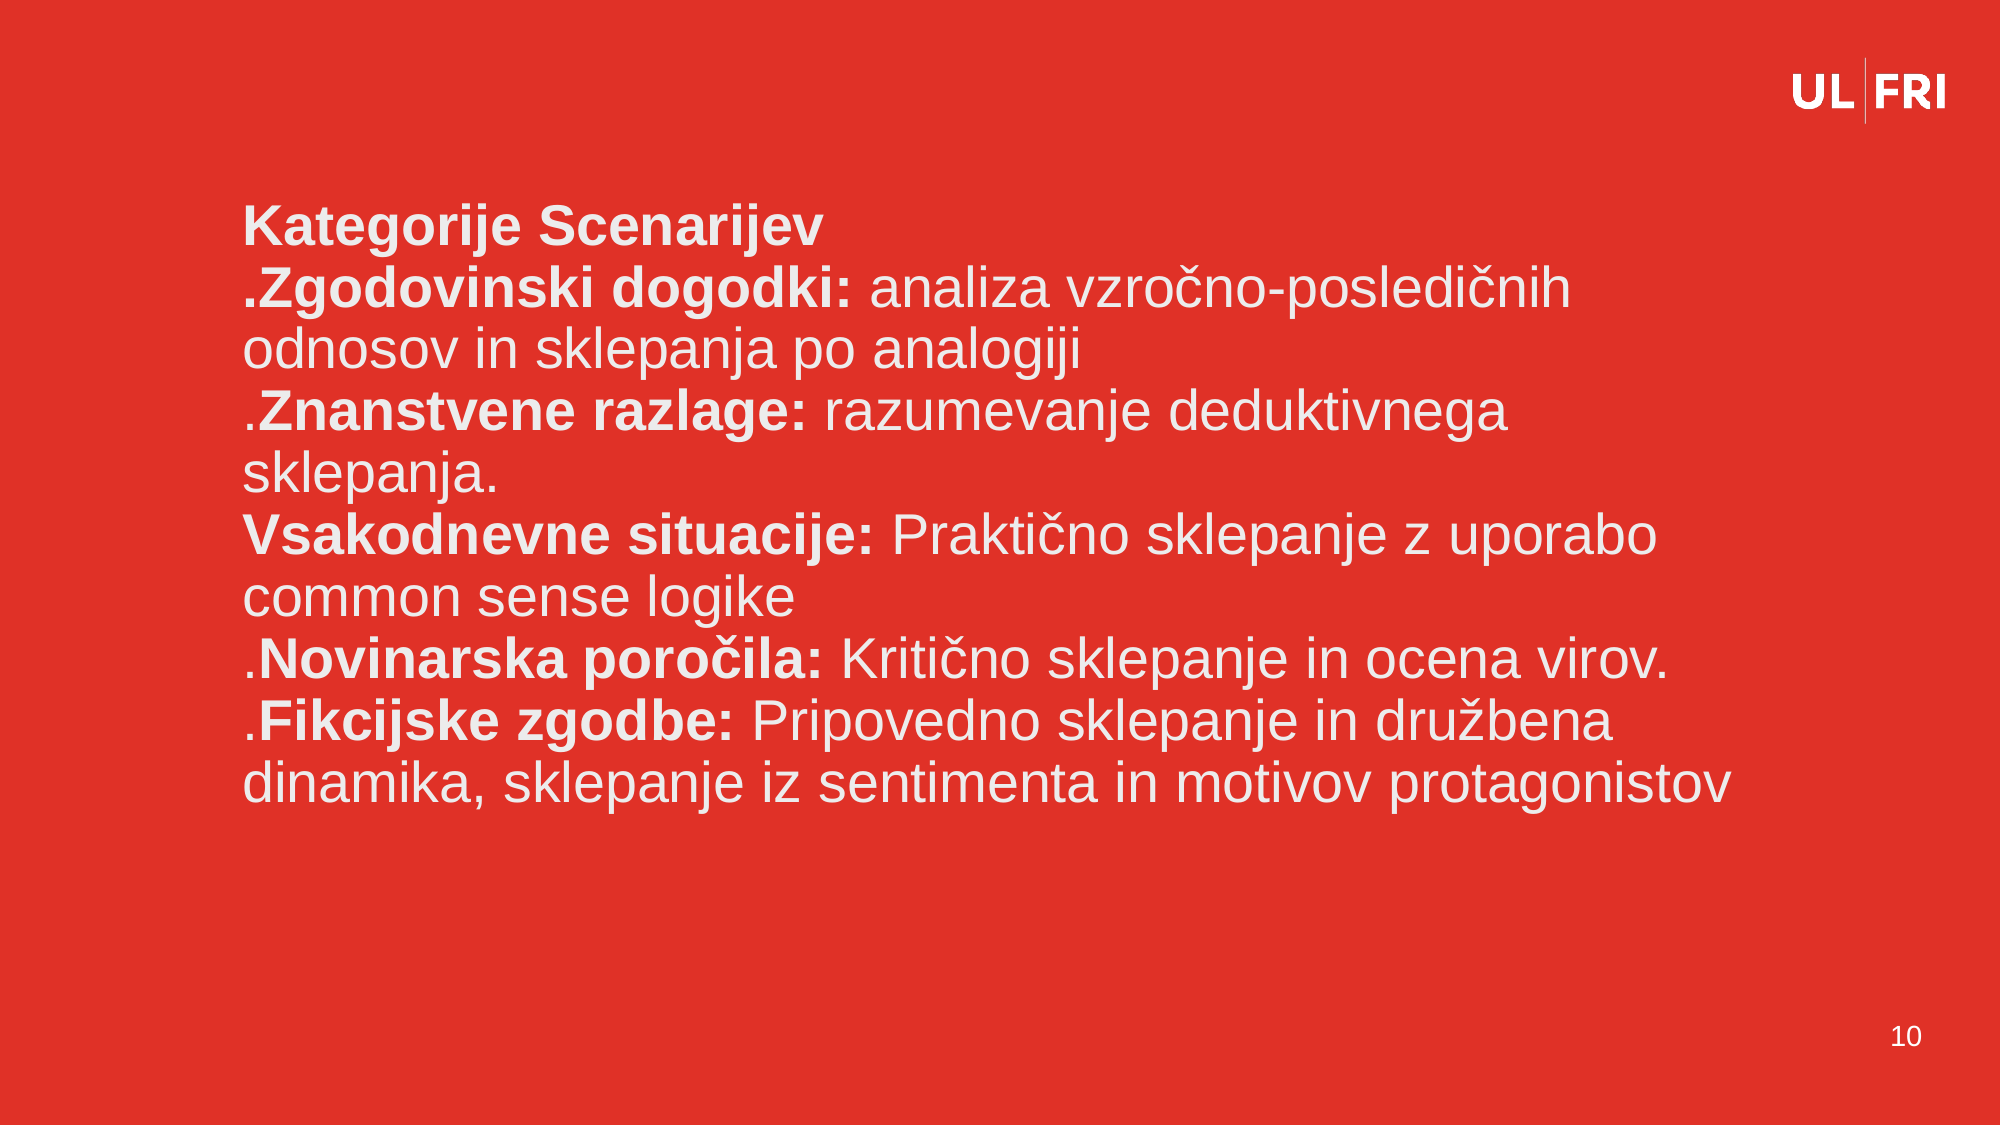

# Kategorije Scenarijev .Zgodovinski dogodki: analiza vzročno-posledičnih odnosov in sklepanja po analogiji .Znanstvene razlage: razumevanje deduktivnega sklepanja. Vsakodnevne situacije: Praktično sklepanje z uporabo common sense logike .Novinarska poročila: Kritično sklepanje in ocena virov. .Fikcijske zgodbe: Pripovedno sklepanje in družbena dinamika, sklepanje iz sentimenta in motivov protagonistov
10